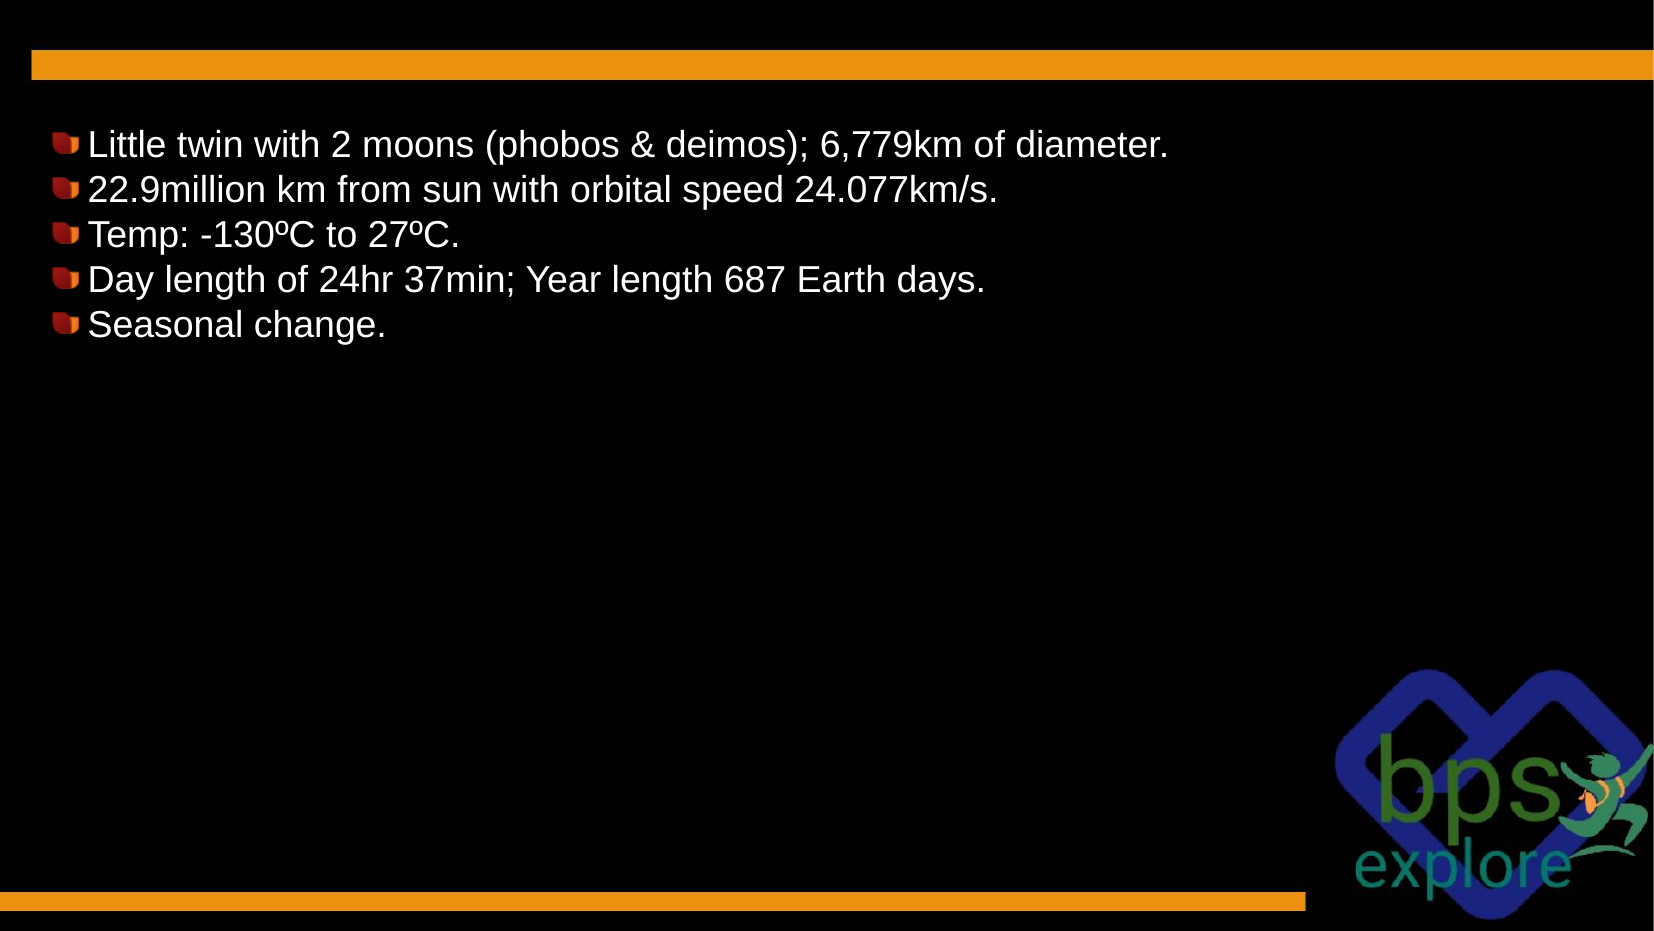

Little twin with 2 moons (phobos & deimos); 6,779km of diameter.
22.9million km from sun with orbital speed 24.077km/s.
Temp: -130ºC to 27ºC.
Day length of 24hr 37min; Year length 687 Earth days.
Seasonal change.